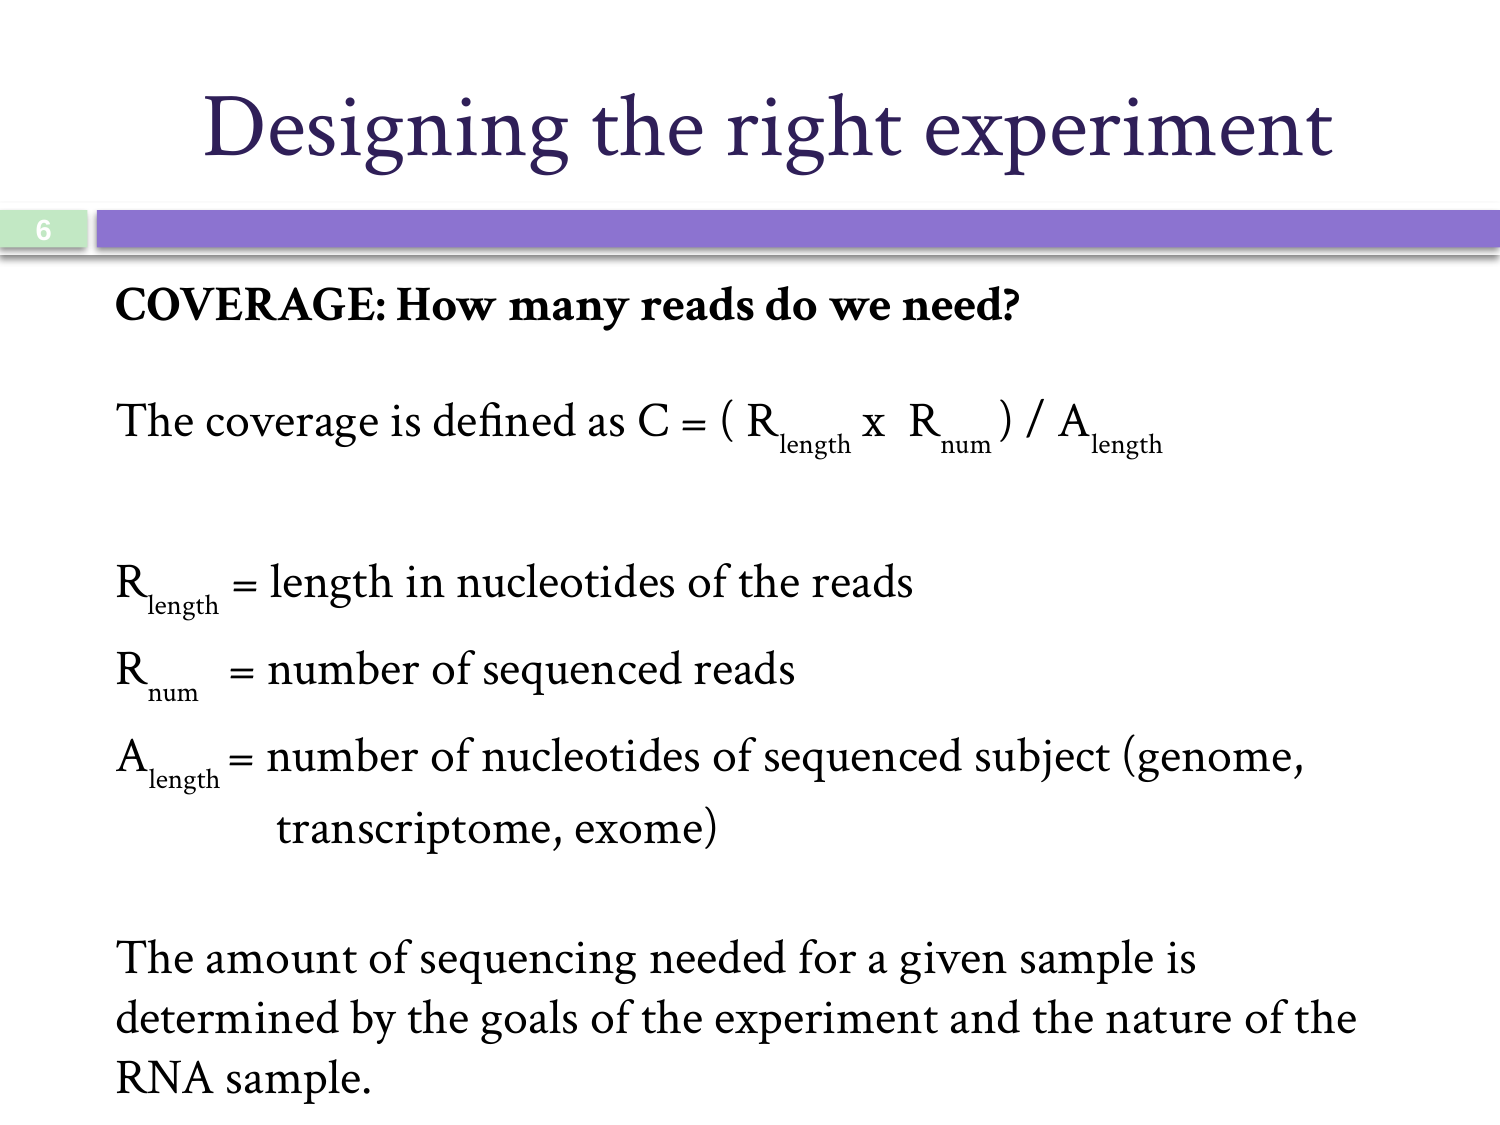

# Designing the right experiment
6
COVERAGE: How many reads do we need?

The coverage is defined as C = ( Rlength x  Rnum ) / Alength

Rlength = length in nucleotides of the reads
Rnum   = number of sequenced reads
Alength = number of nucleotides of sequenced subject (genome, 	 transcriptome, exome)

The amount of sequencing needed for a given sample is determined by the goals of the experiment and the nature of the RNA sample.

Sims et al. Nature Reviews Genetics 15, 121–132 (2014)